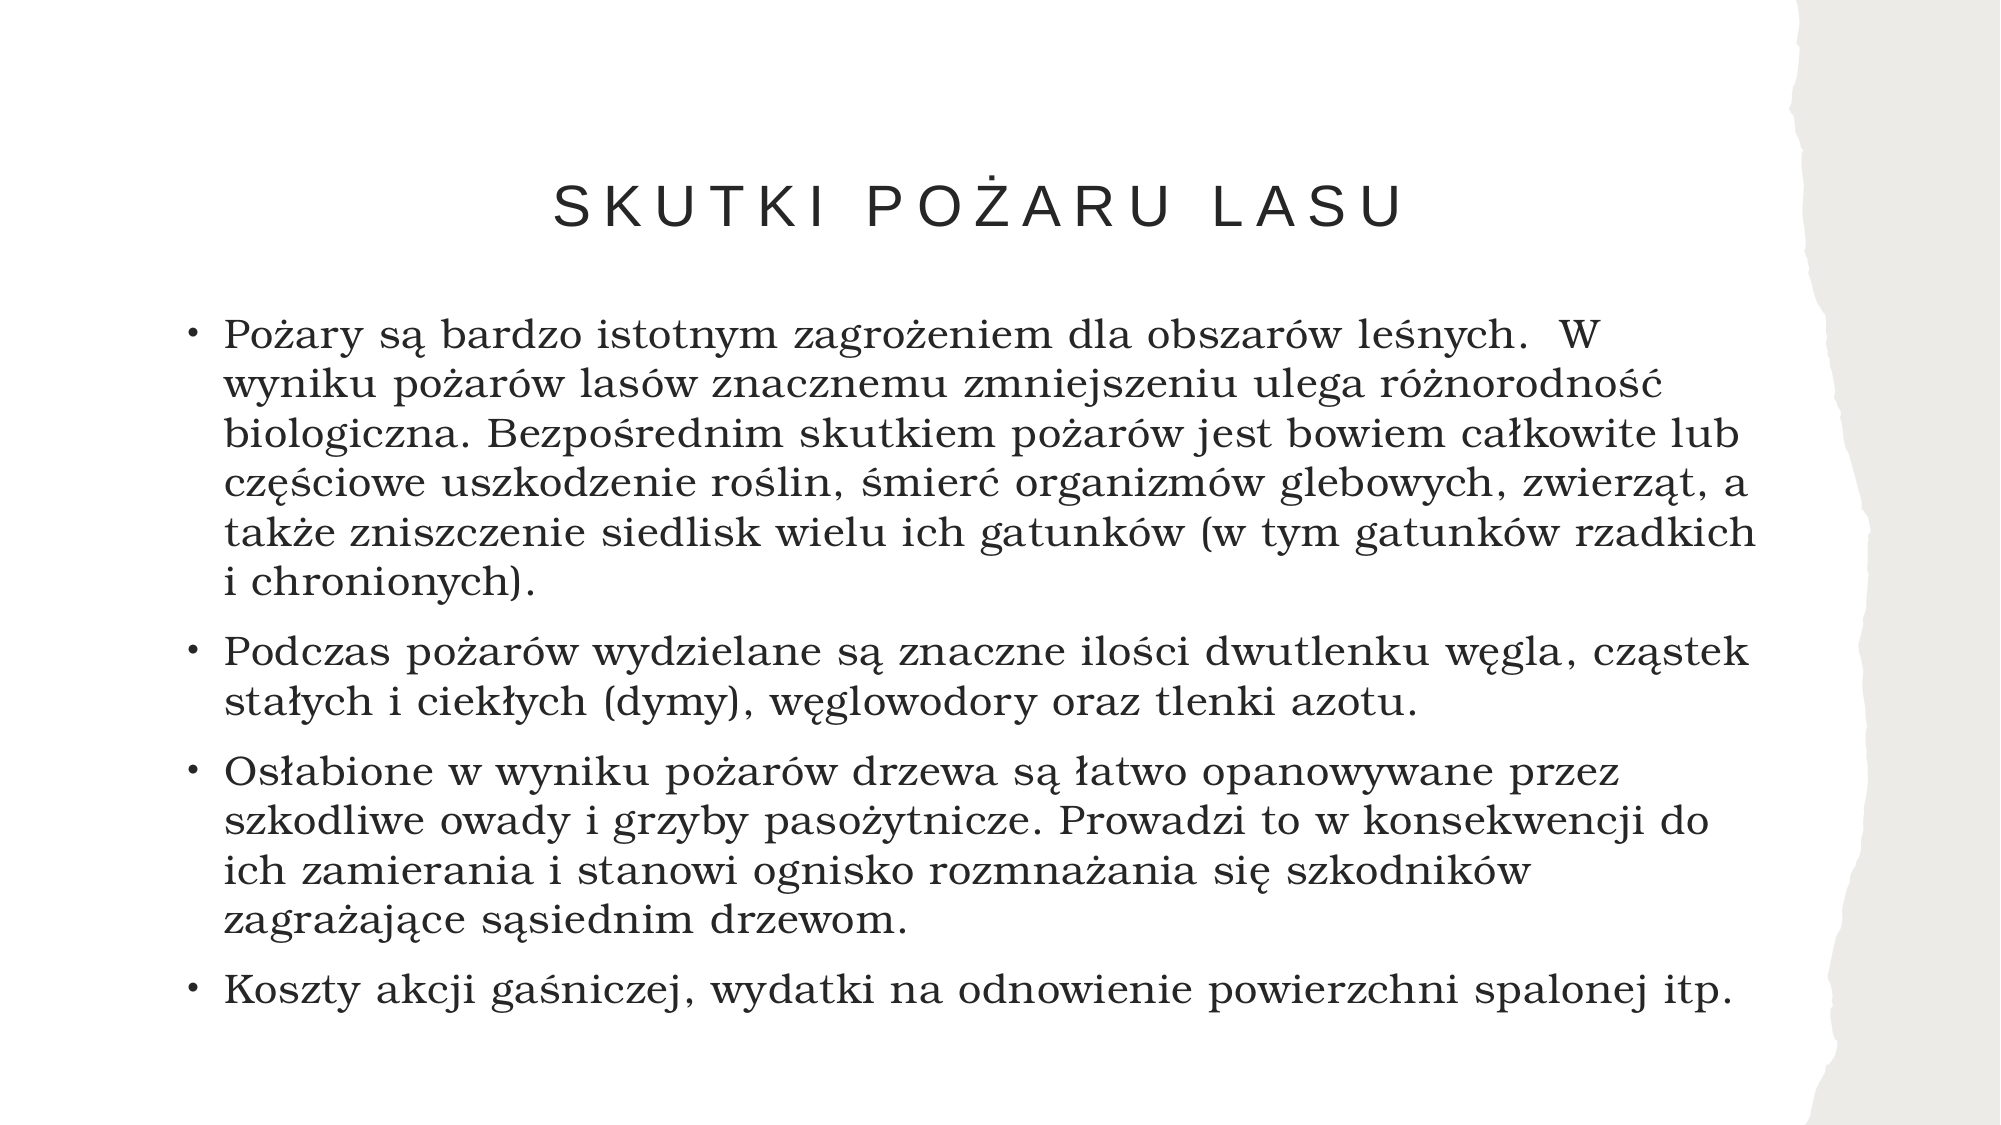

# Skutki pożaru Lasu
Pożary są bardzo istotnym zagrożeniem dla obszarów leśnych.  W wyniku pożarów lasów znacznemu zmniejszeniu ulega różnorodność biologiczna. Bezpośrednim skutkiem pożarów jest bowiem całkowite lub częściowe uszkodzenie roślin, śmierć organizmów glebowych, zwierząt, a także zniszczenie siedlisk wielu ich gatunków (w tym gatunków rzadkich i chronionych).
Podczas pożarów wydzielane są znaczne ilości dwutlenku węgla, cząstek stałych i ciekłych (dymy), węglowodory oraz tlenki azotu.
Osłabione w wyniku pożarów drzewa są łatwo opanowywane przez szkodliwe owady i grzyby pasożytnicze. Prowadzi to w konsekwencji do ich zamierania i stanowi ognisko rozmnażania się szkodników zagrażające sąsiednim drzewom.
Koszty akcji gaśniczej, wydatki na odnowienie powierzchni spalonej itp.